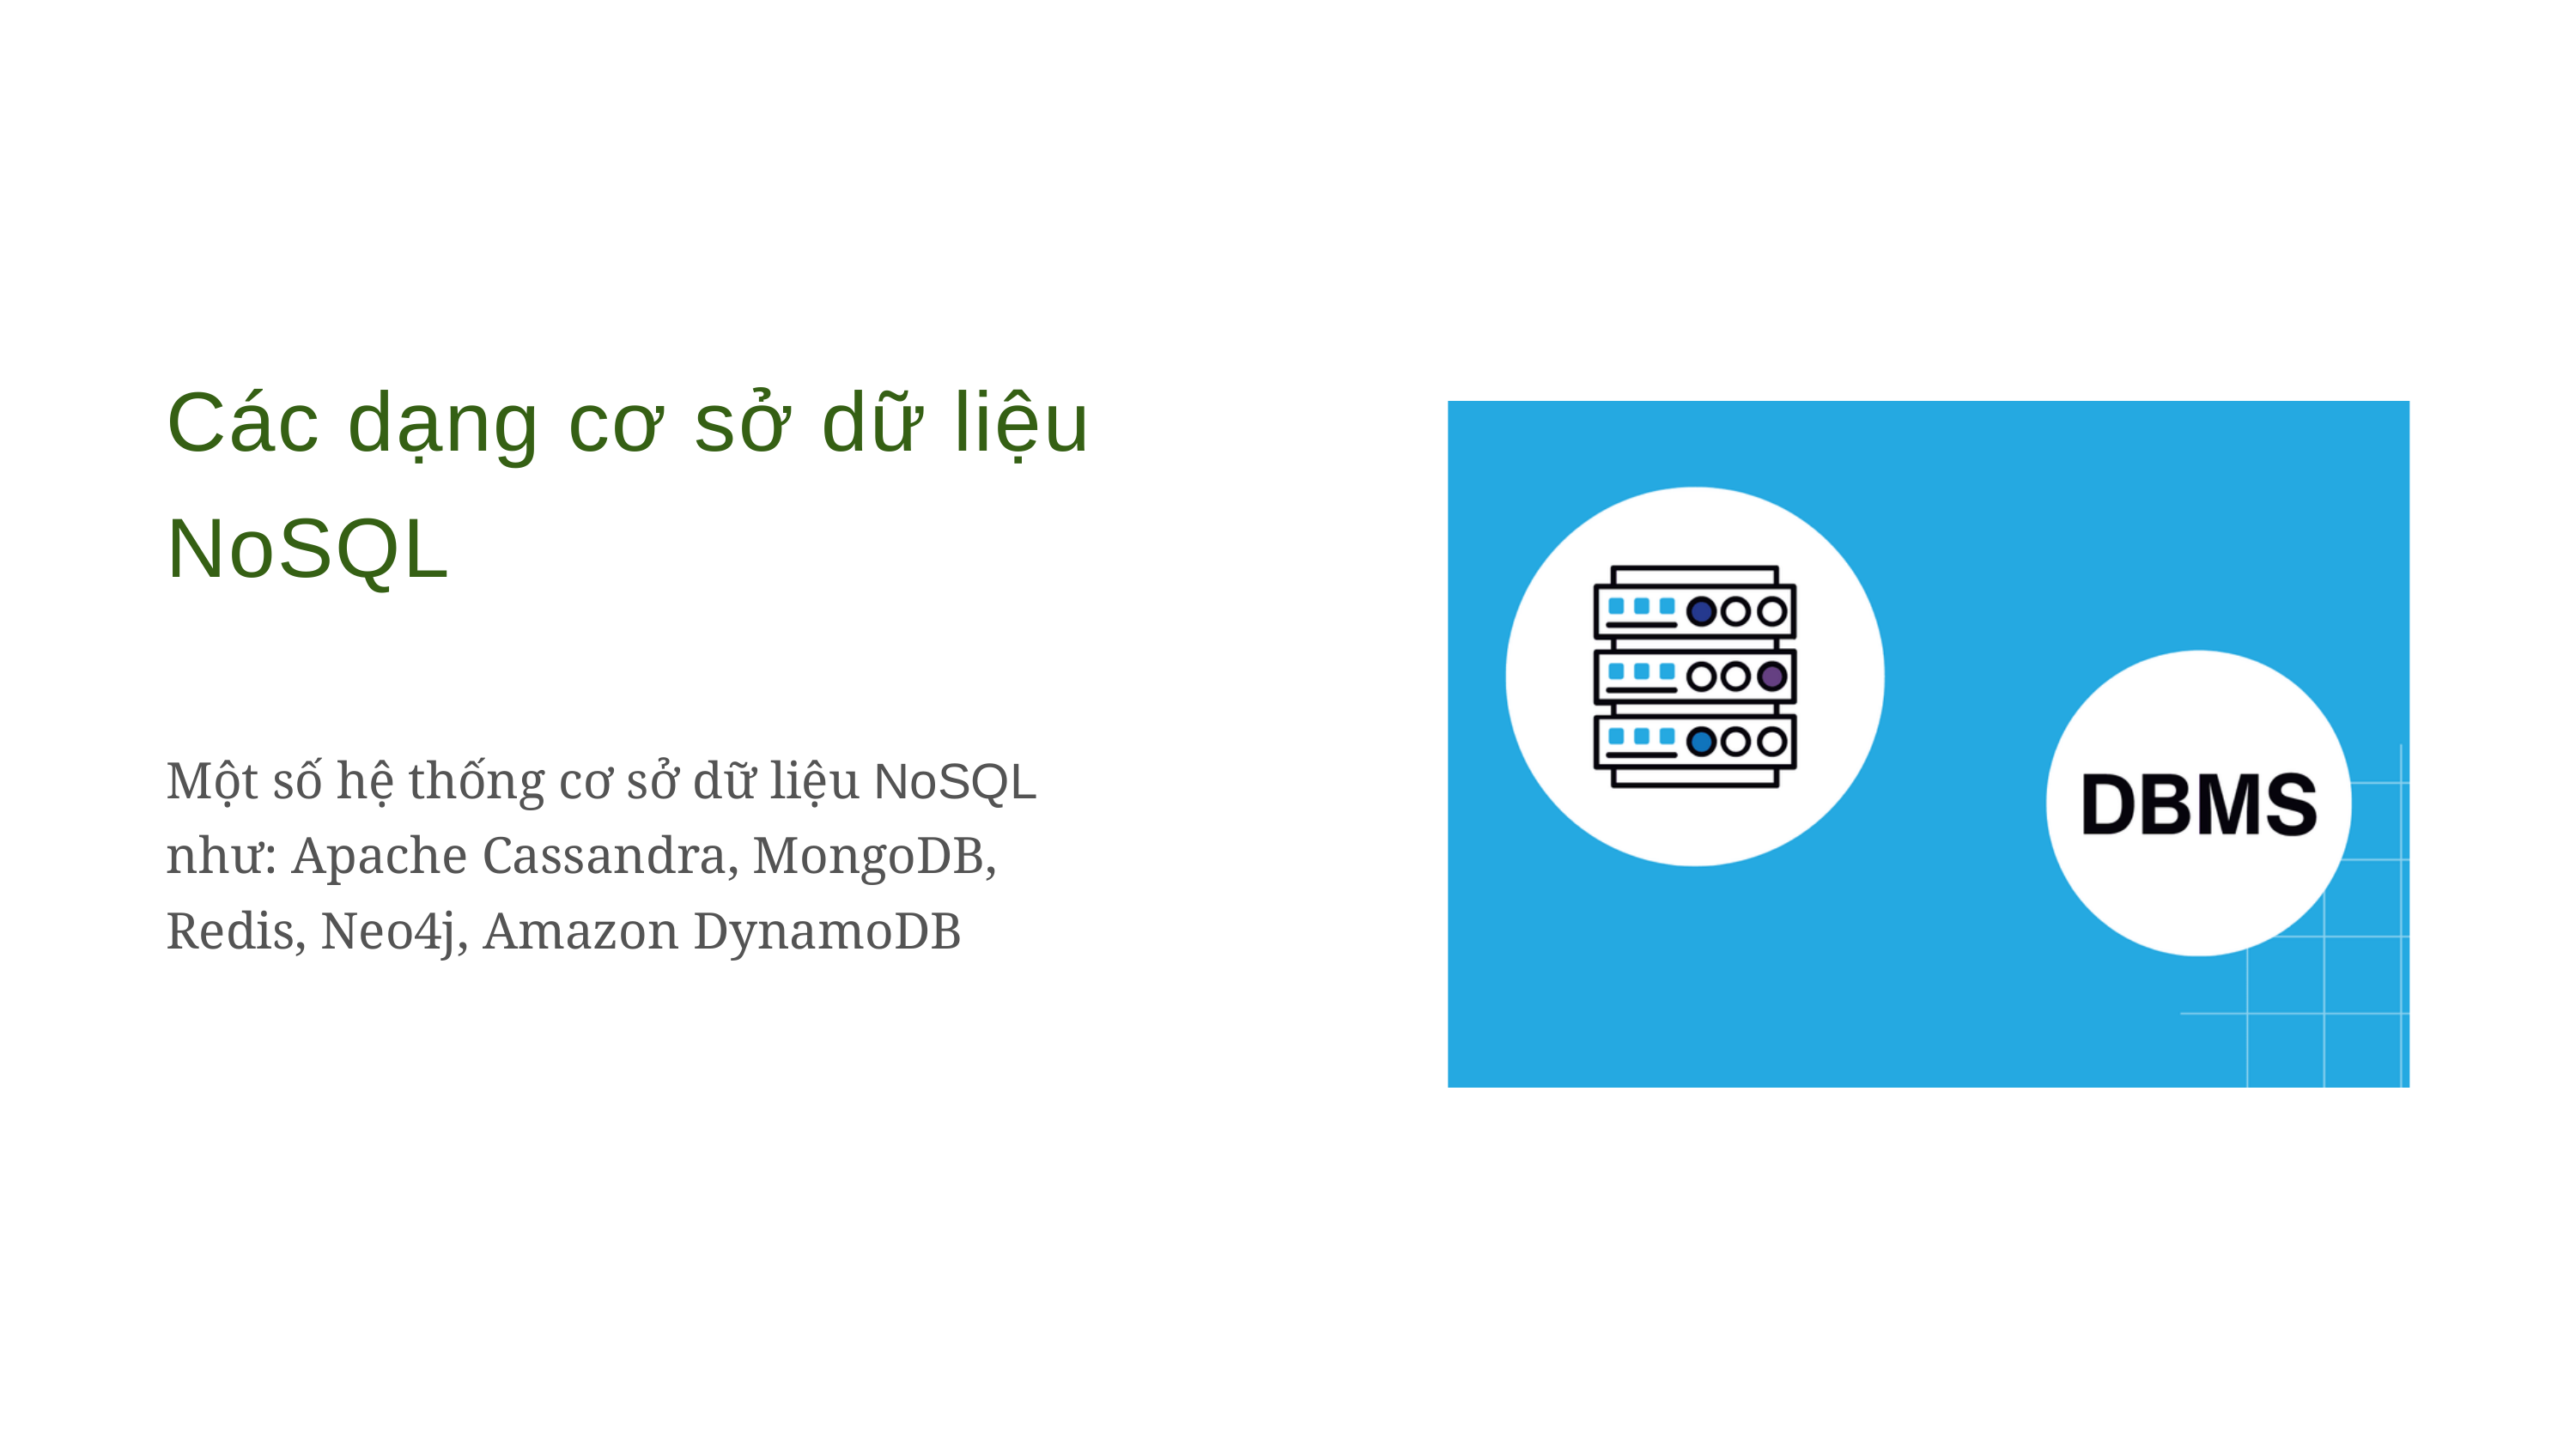

Các dạng cơ sở dữ liệu NoSQL

Một số hệ thống cơ sở dữ liệu NoSQL như: Apache Cassandra, MongoDB, Redis, Neo4j, Amazon DynamoDB